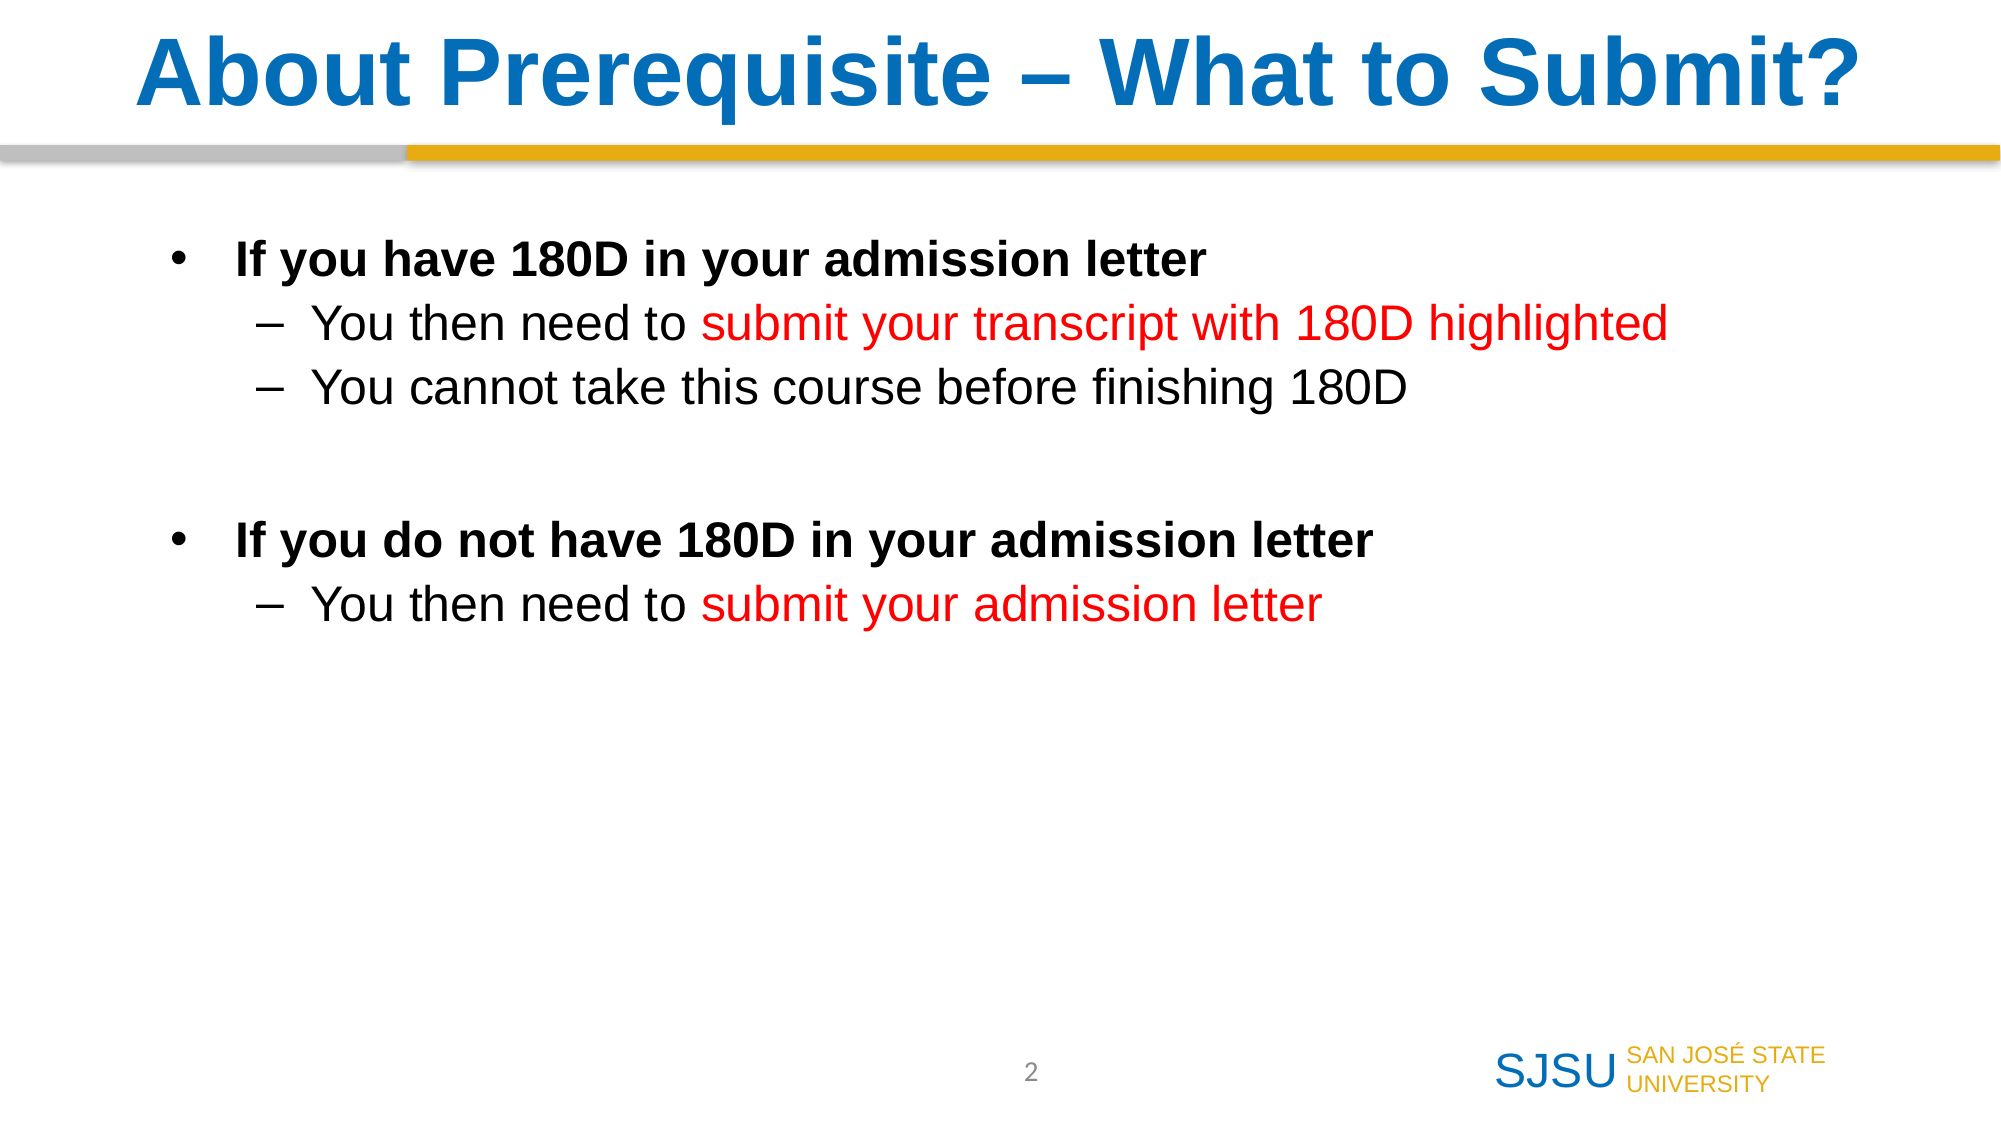

# About Prerequisite – What to Submit?
If you have 180D in your admission letter
You then need to submit your transcript with 180D highlighted
You cannot take this course before finishing 180D

If you do not have 180D in your admission letter
You then need to submit your admission letter
2